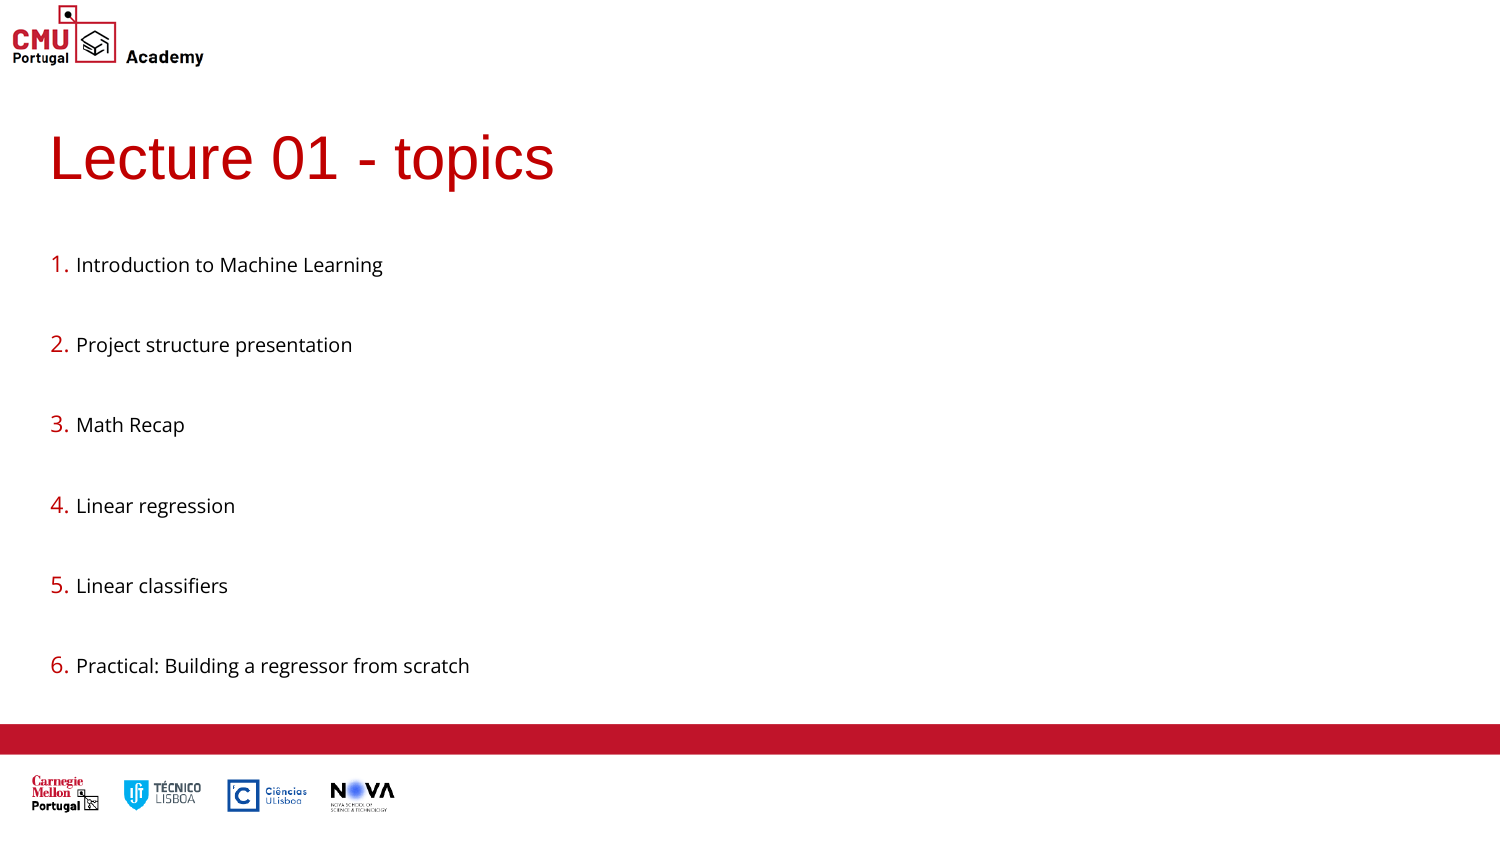

Lecture 01 - topics
Introduction to Machine Learning

Project structure presentation

Math Recap

Linear regression

Linear classifiers

Practical: Building a regressor from scratch